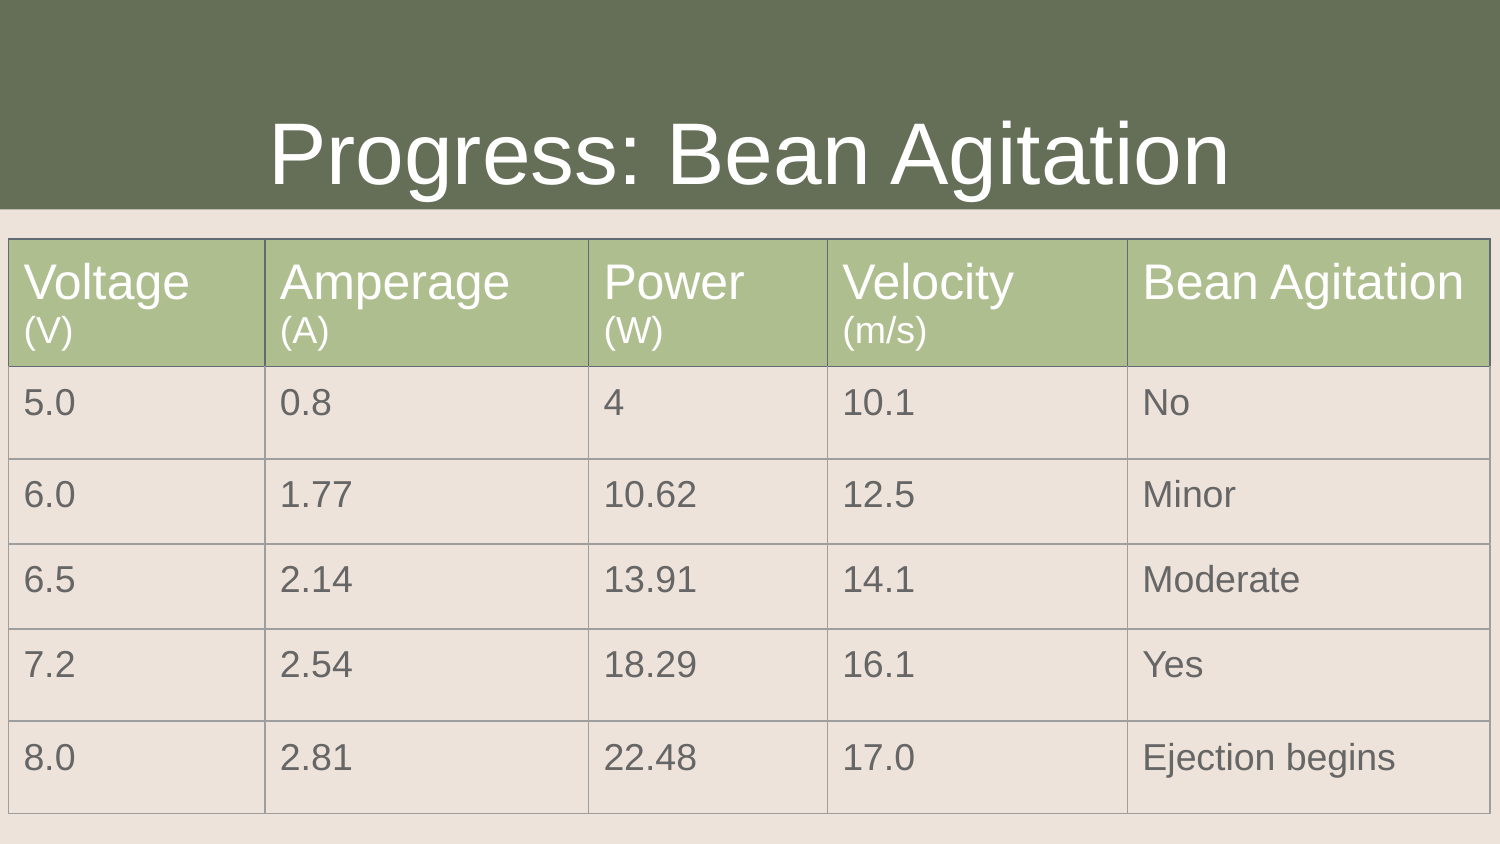

# Progress: Bean Agitation
| Voltage (V) | Amperage (A) | Power (W) | Velocity (m/s) | Bean Agitation |
| --- | --- | --- | --- | --- |
| 5.0 | 0.8 | 4 | 10.1 | No |
| 6.0 | 1.77 | 10.62 | 12.5 | Minor |
| 6.5 | 2.14 | 13.91 | 14.1 | Moderate |
| 7.2 | 2.54 | 18.29 | 16.1 | Yes |
| 8.0 | 2.81 | 22.48 | 17.0 | Ejection begins |